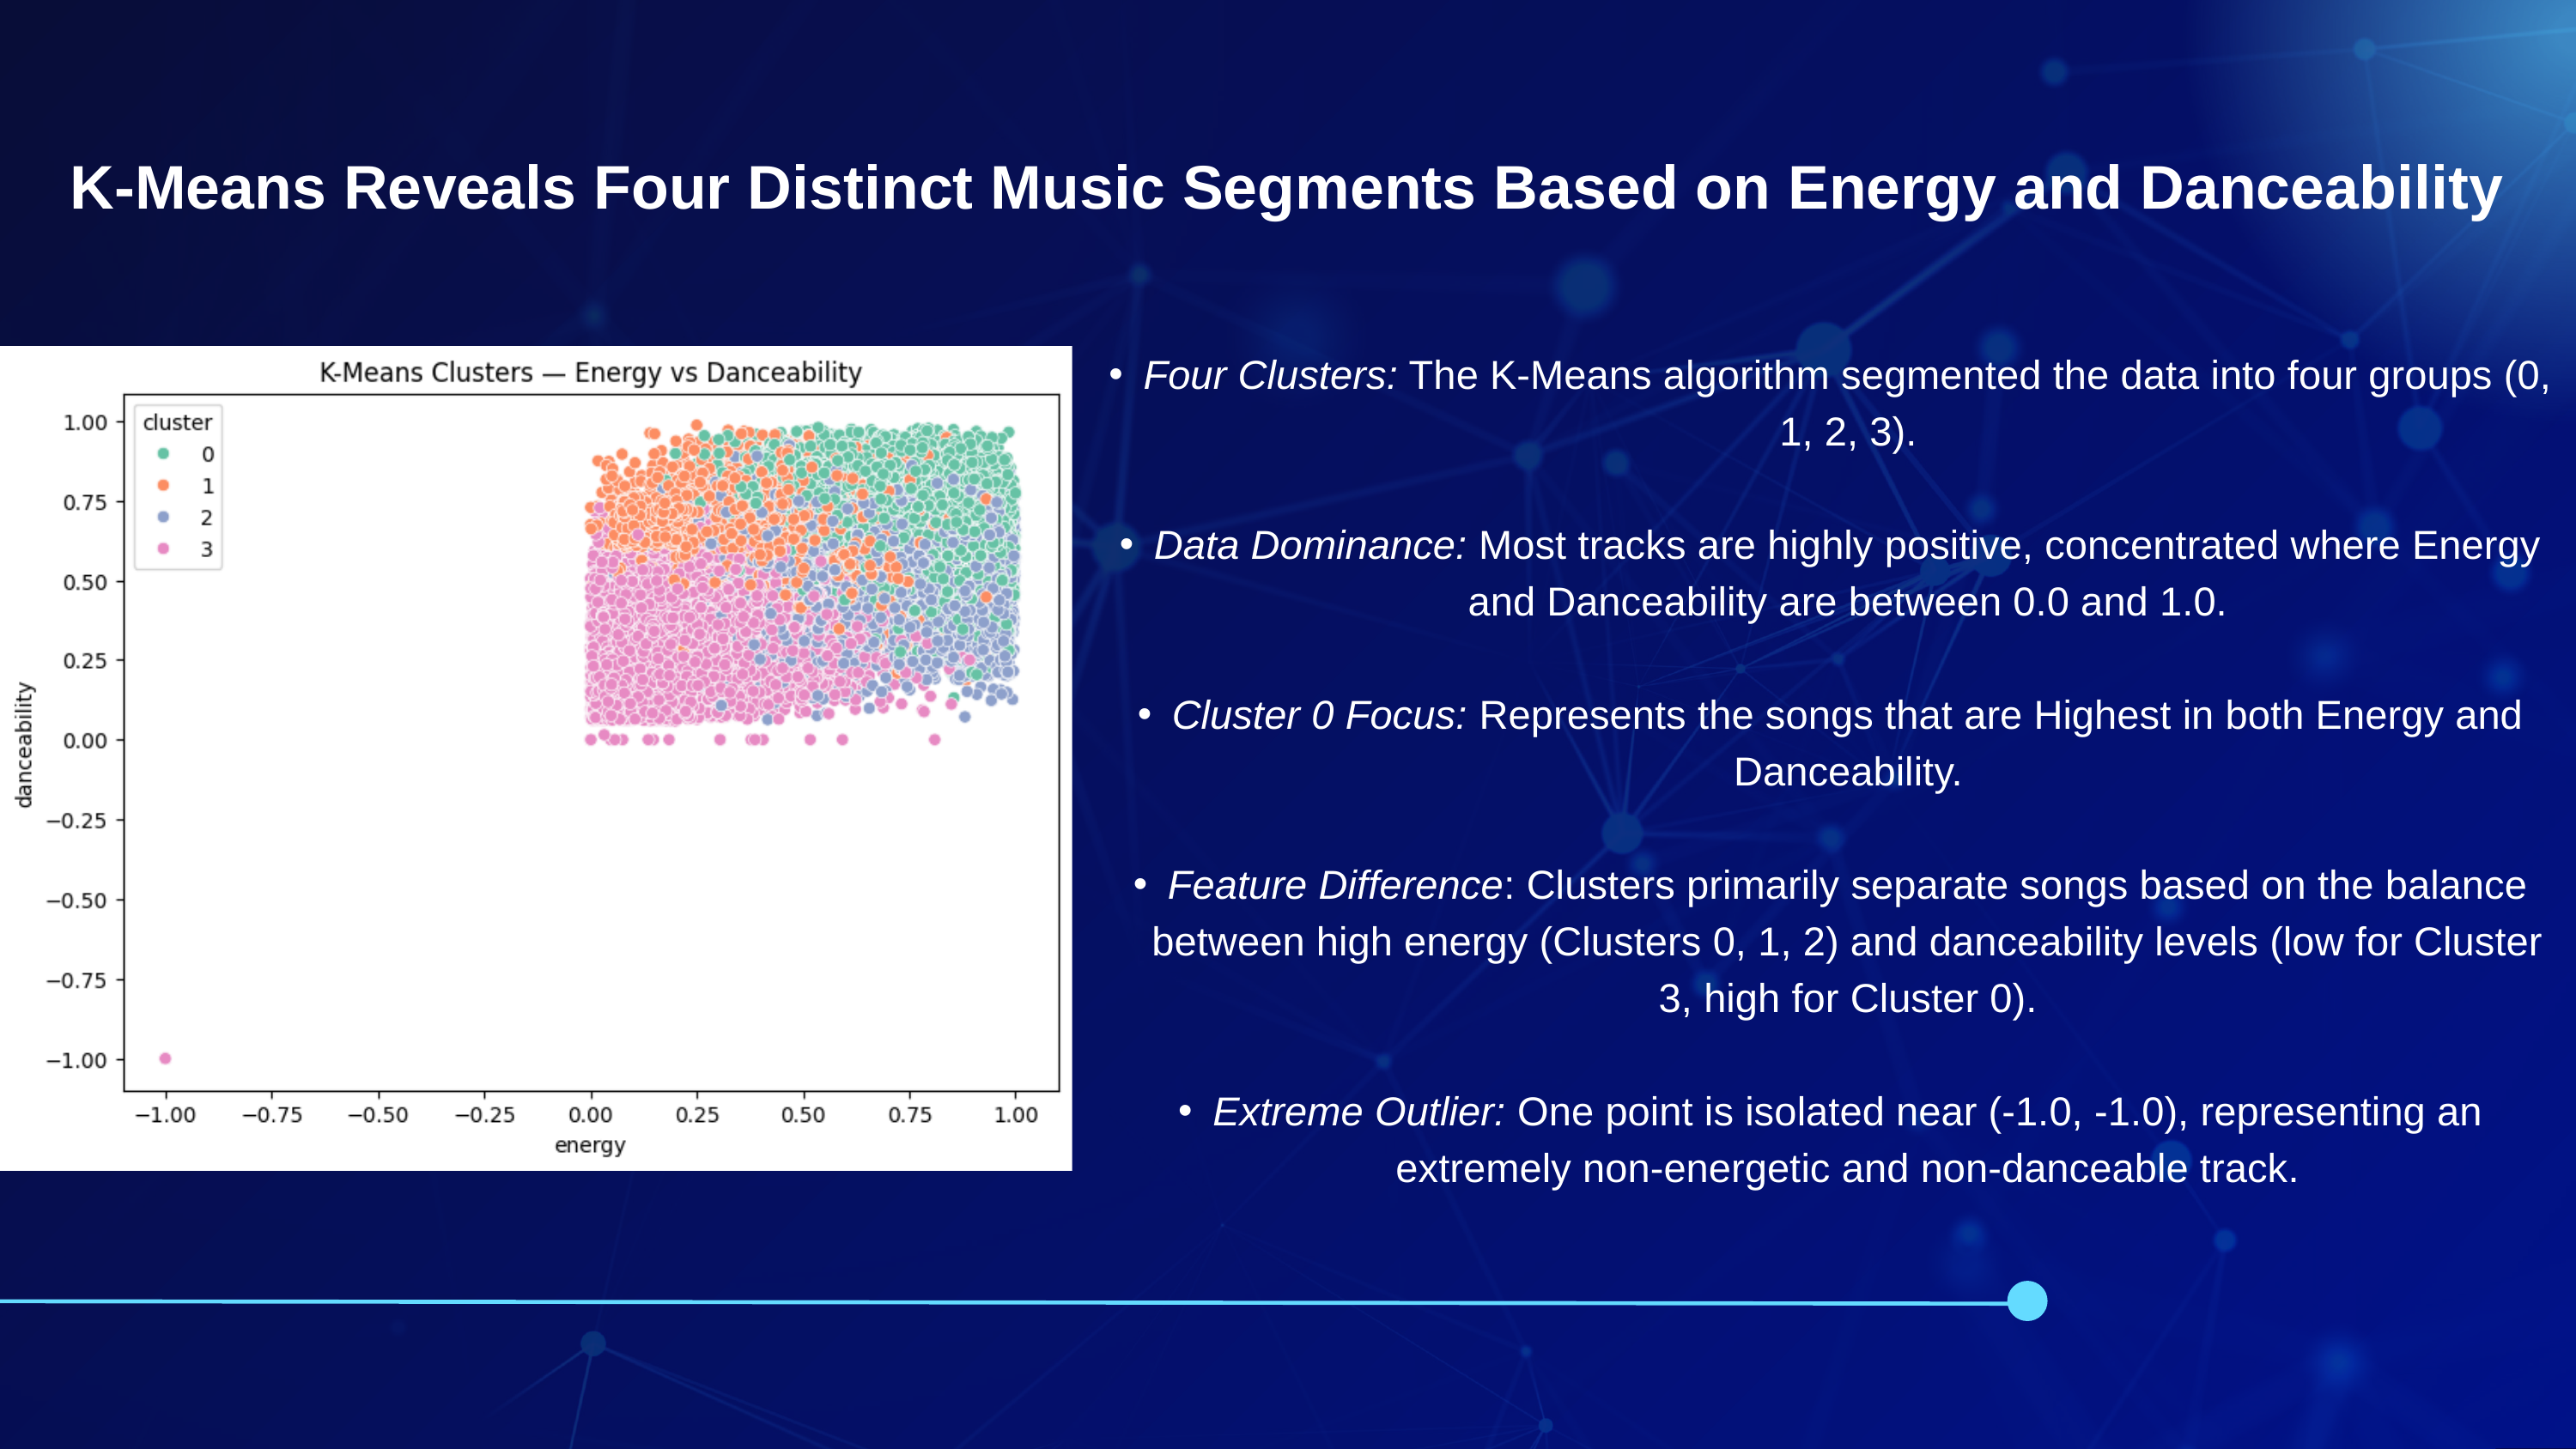

K-Means Reveals Four Distinct Music Segments Based on Energy and Danceability
Four Clusters: The K-Means algorithm segmented the data into four groups (0, 1, 2, 3).

Data Dominance: Most tracks are highly positive, concentrated where Energy and Danceability are between 0.0 and 1.0.

Cluster 0 Focus: Represents the songs that are Highest in both Energy and Danceability.

Feature Difference: Clusters primarily separate songs based on the balance between high energy (Clusters 0, 1, 2) and danceability levels (low for Cluster 3, high for Cluster 0).

Extreme Outlier: One point is isolated near (-1.0, -1.0), representing an extremely non-energetic and non-danceable track.